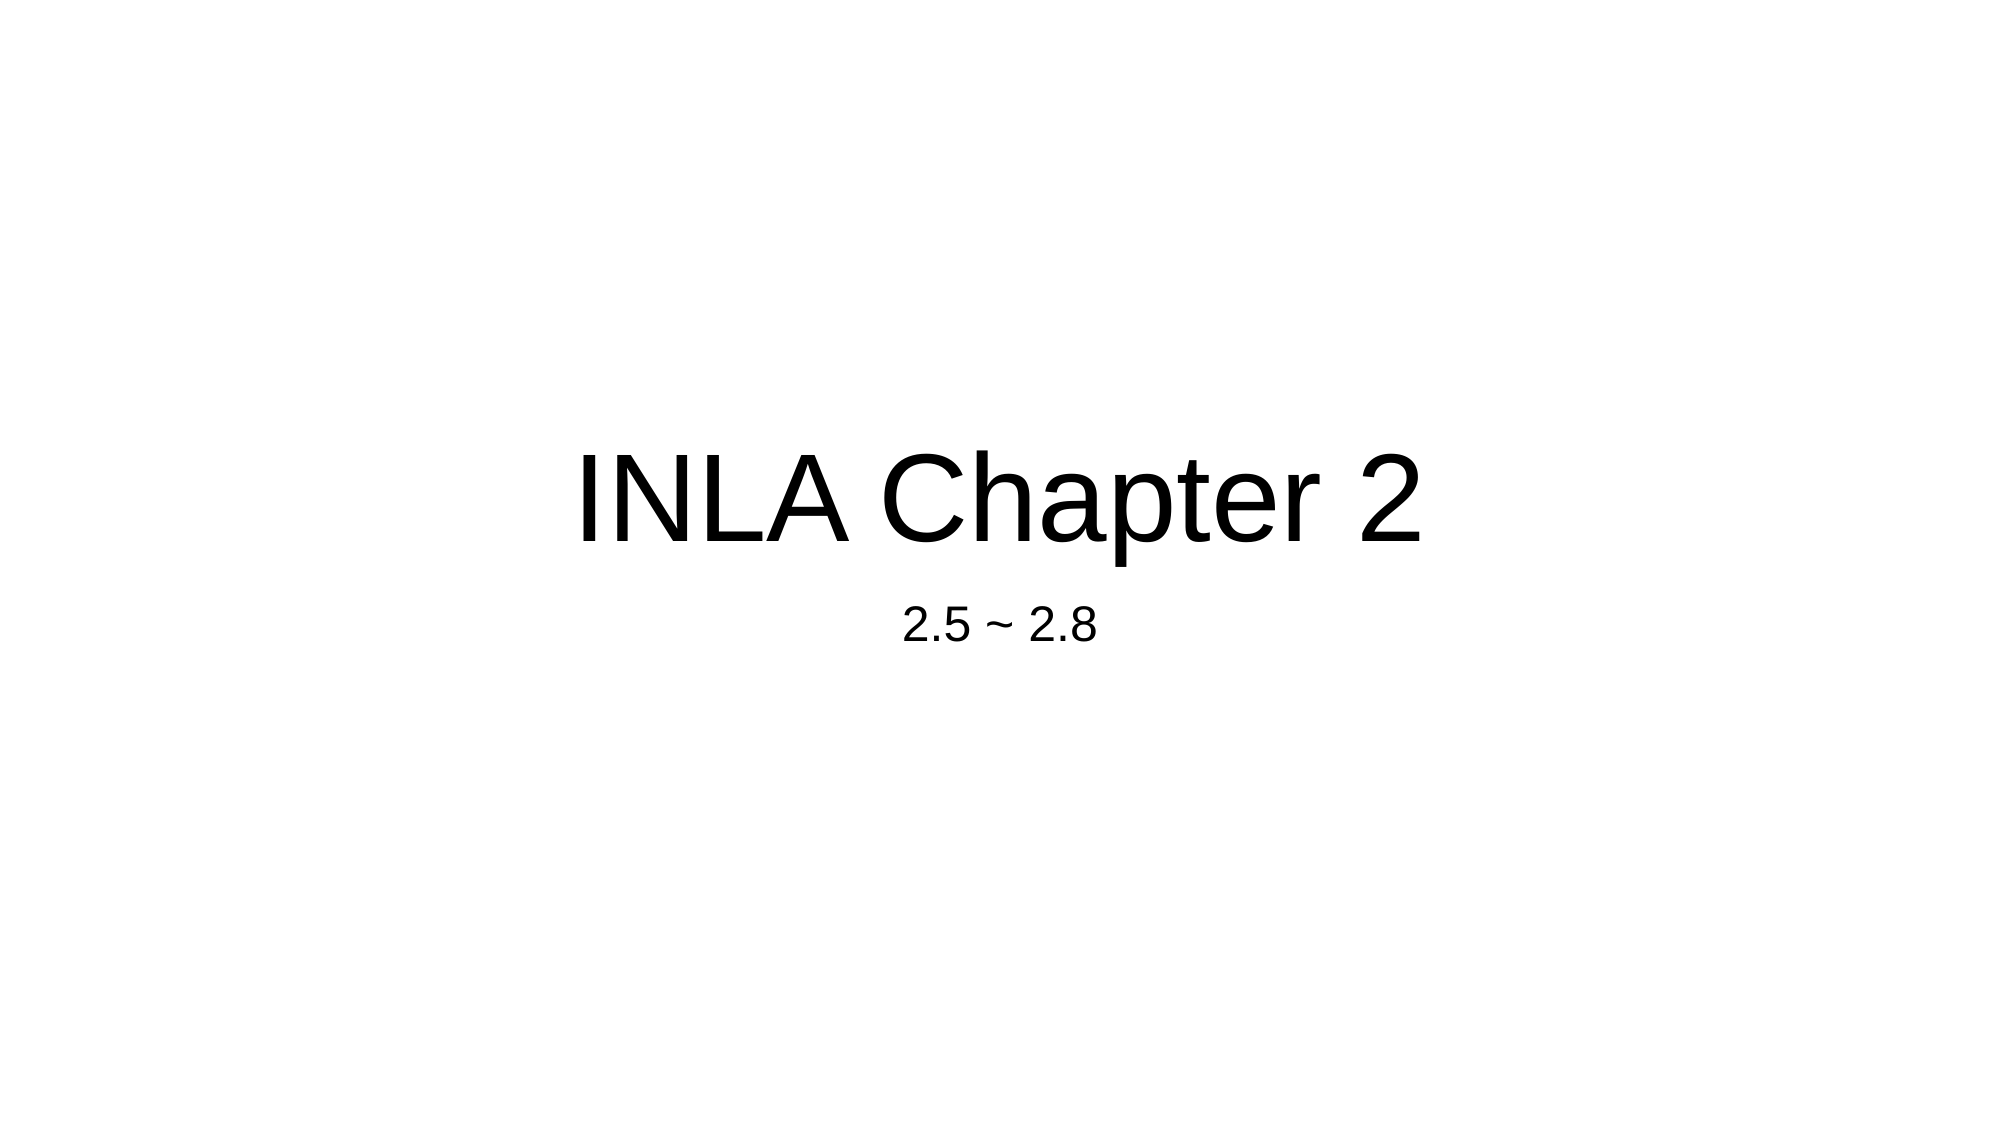

# INLA Chapter 2
2.5 ~ 2.8